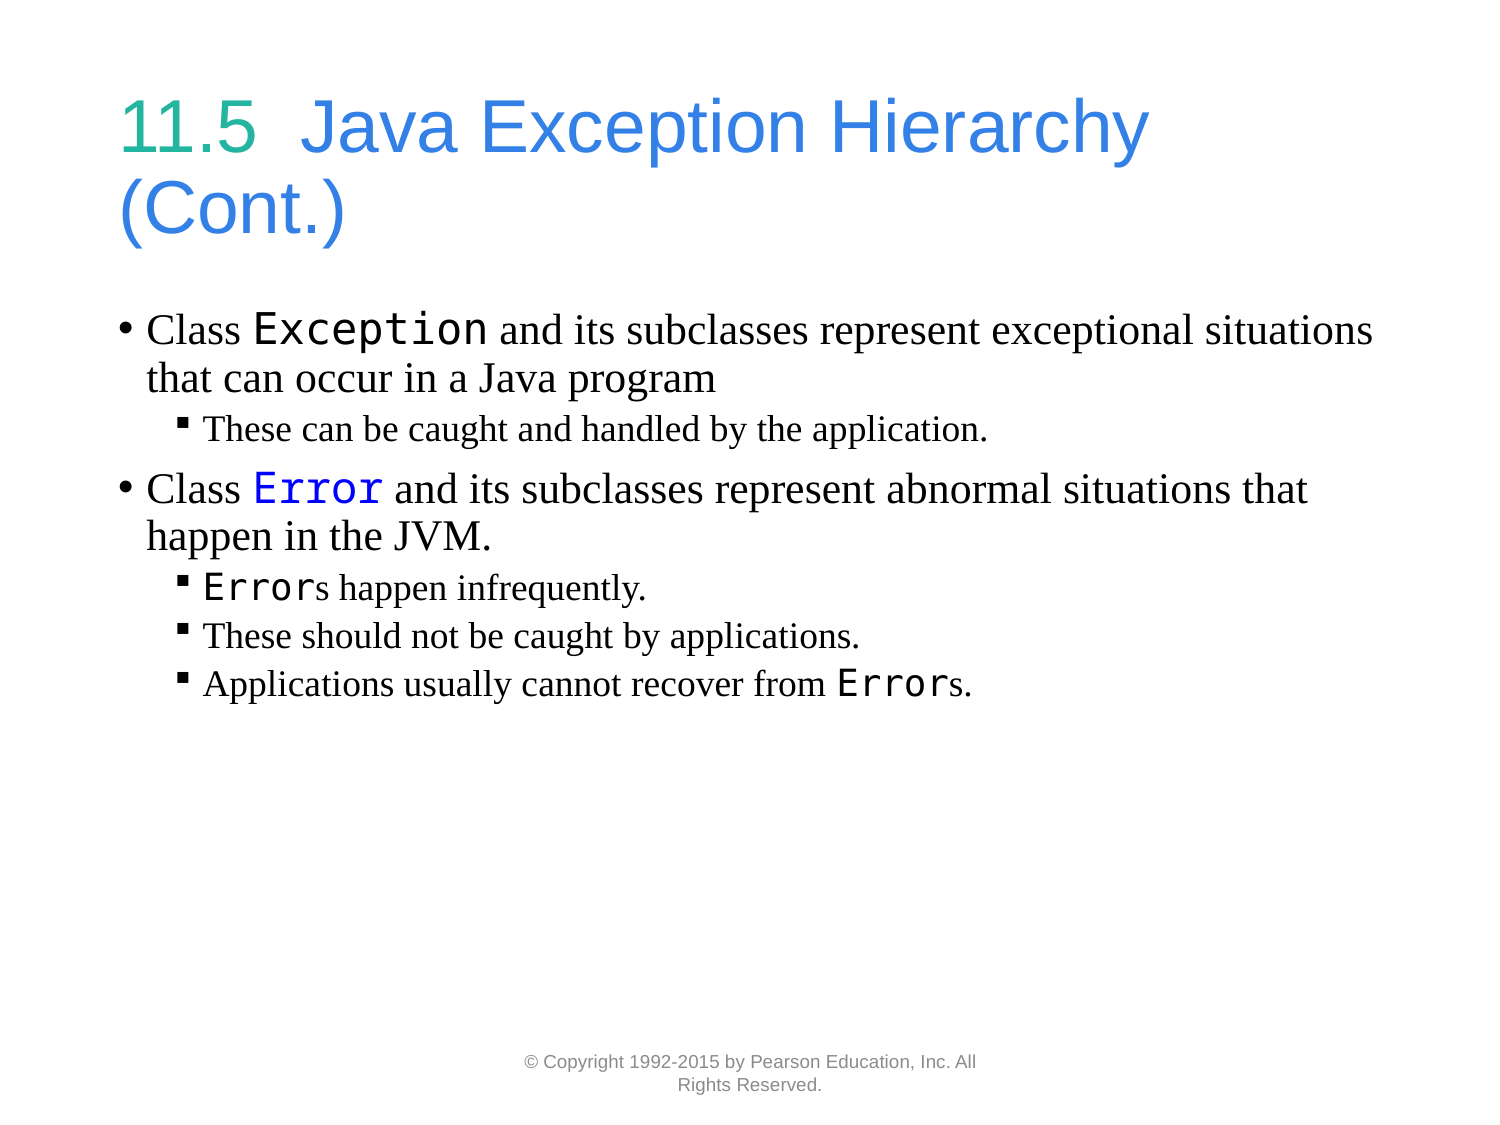

# 11.5  Java Exception Hierarchy (Cont.)
Class Exception and its subclasses represent exceptional situations that can occur in a Java program
These can be caught and handled by the application.
Class Error and its subclasses represent abnormal situations that happen in the JVM.
Errors happen infrequently.
These should not be caught by applications.
Applications usually cannot recover from Errors.
© Copyright 1992-2015 by Pearson Education, Inc. All Rights Reserved.